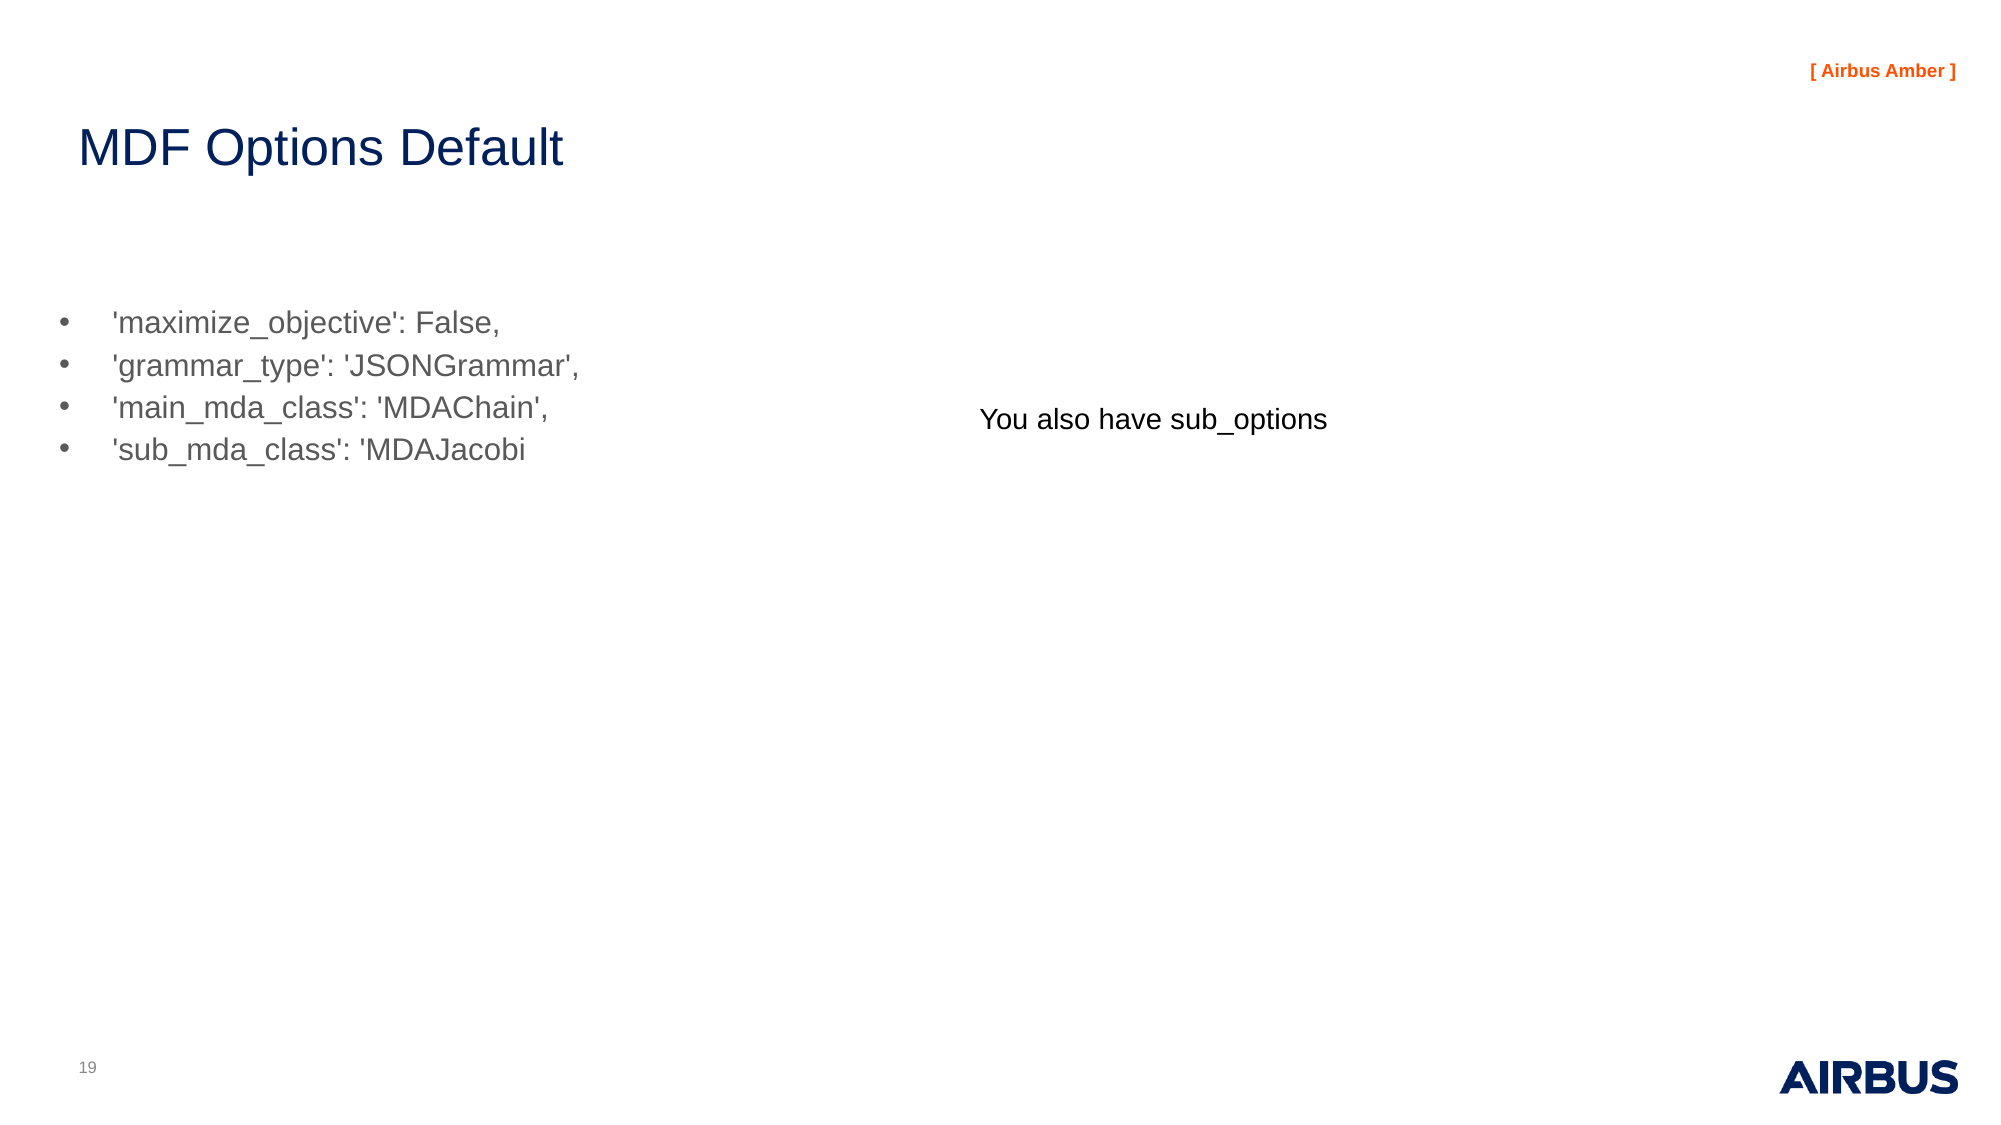

# MDF Options Default
'maximize_objective': False,
'grammar_type': 'JSONGrammar',
'main_mda_class': 'MDAChain',
'sub_mda_class': 'MDAJacobi

You also have sub_options